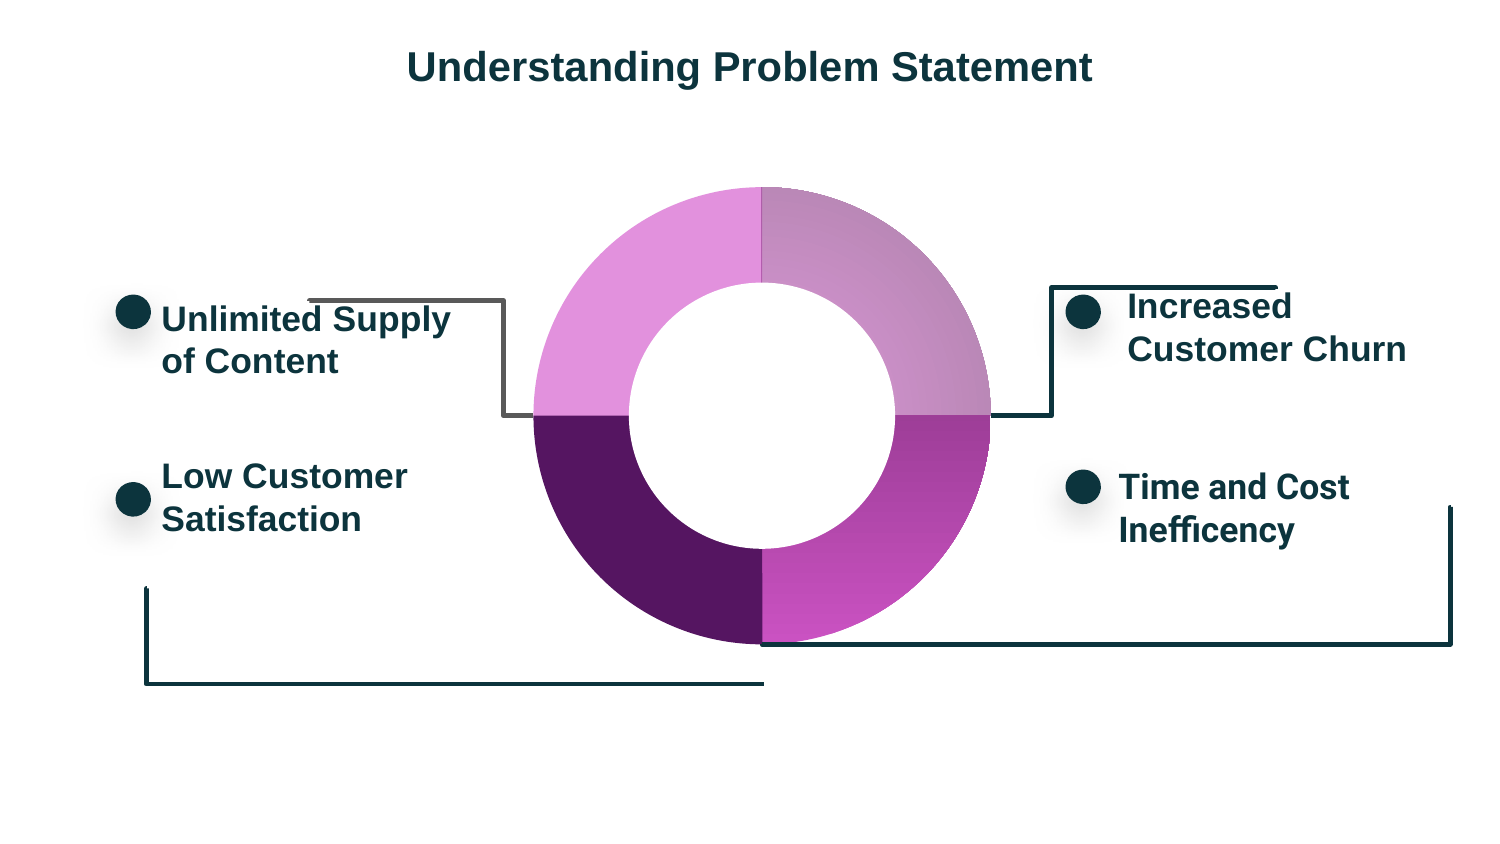

# Understanding Problem Statement

Missing Values

Increased Customer Churn

Unlimited Supply of Content

Time and Cost
Inefficency
Low Customer Satisfaction